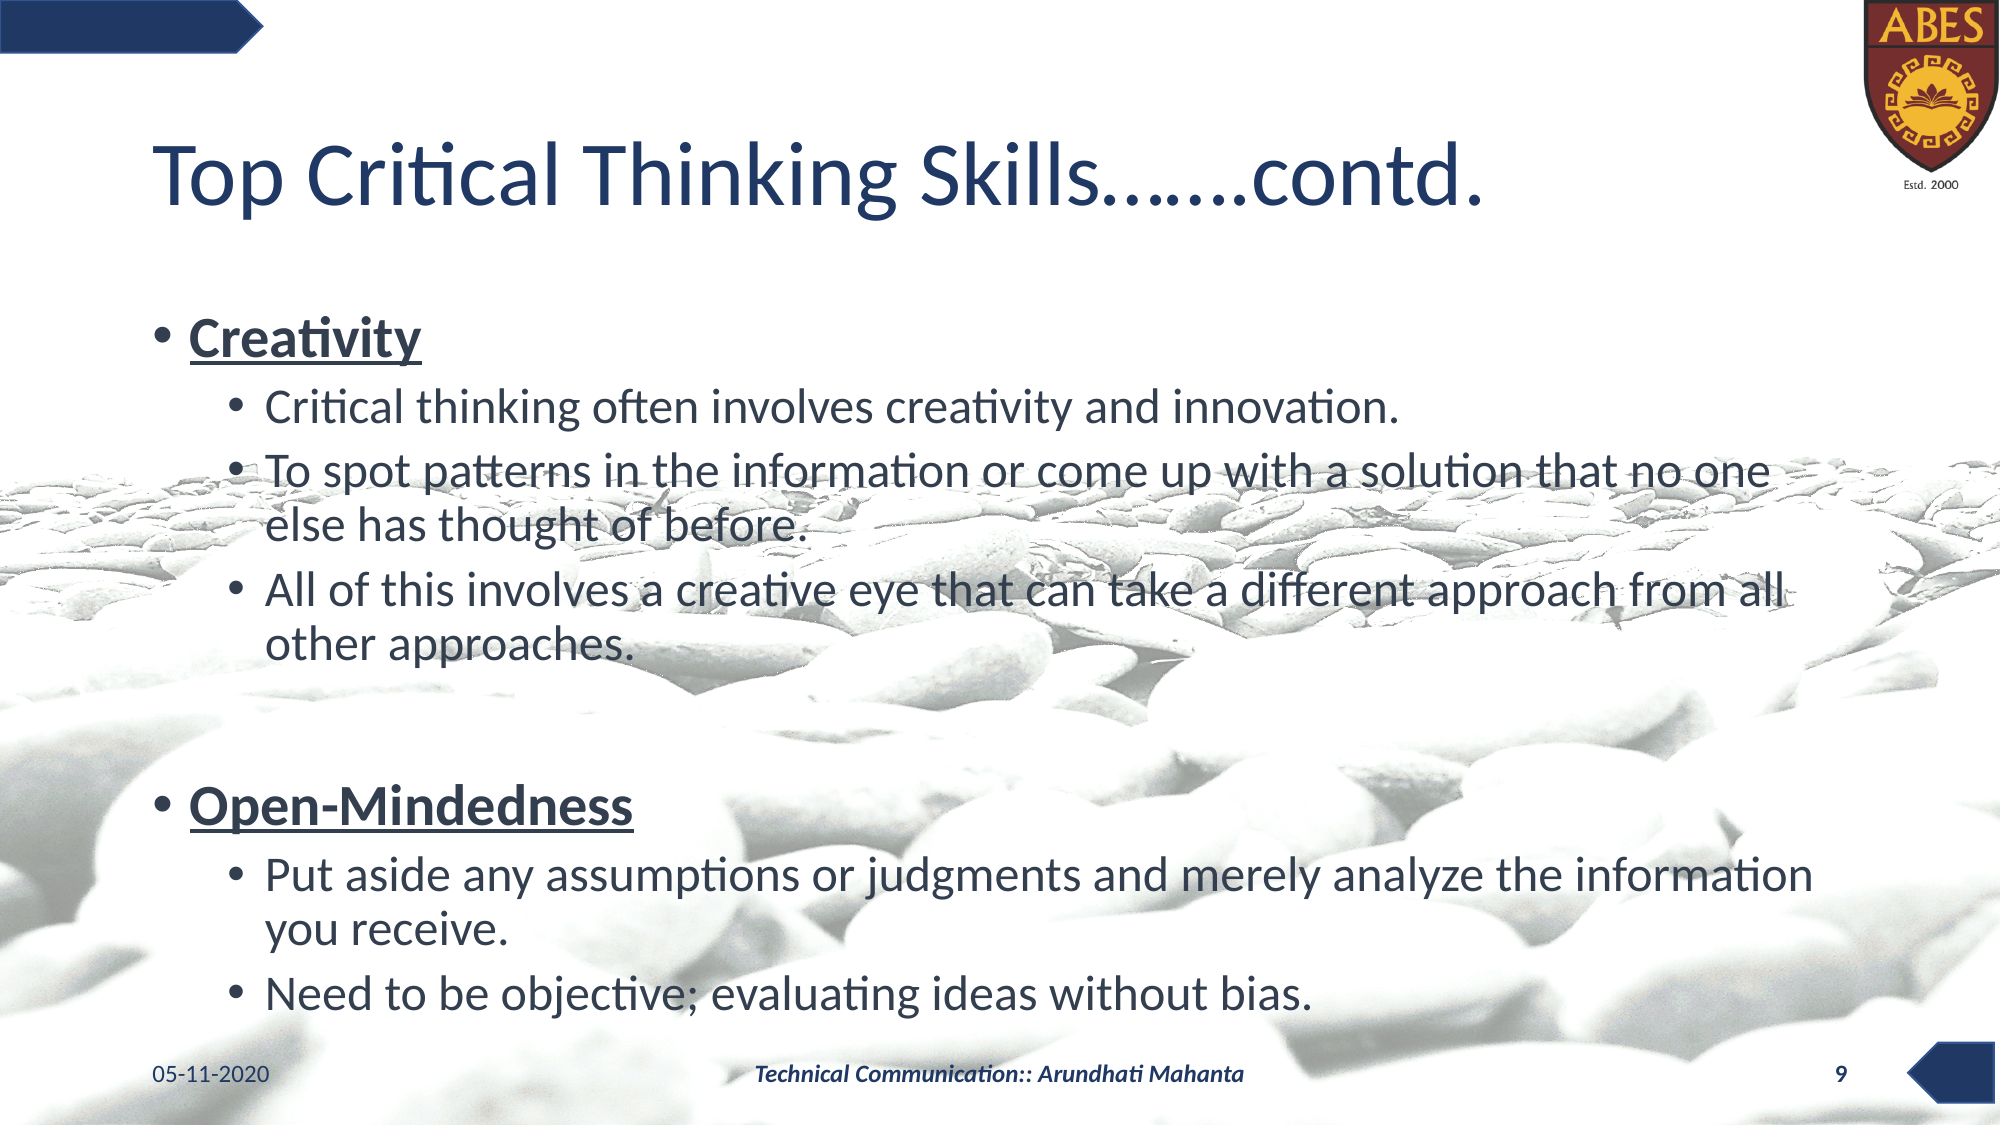

# Top Critical Thinking Skills…….contd.
Creativity
Critical thinking often involves creativity and innovation.
To spot patterns in the information or come up with a solution that no one else has thought of before.
All of this involves a creative eye that can take a different approach from all other approaches.

Open-Mindedness
Put aside any assumptions or judgments and merely analyze the information you receive.
Need to be objective; evaluating ideas without bias.

05-11-2020
Technical Communication:: Arundhati Mahanta
9